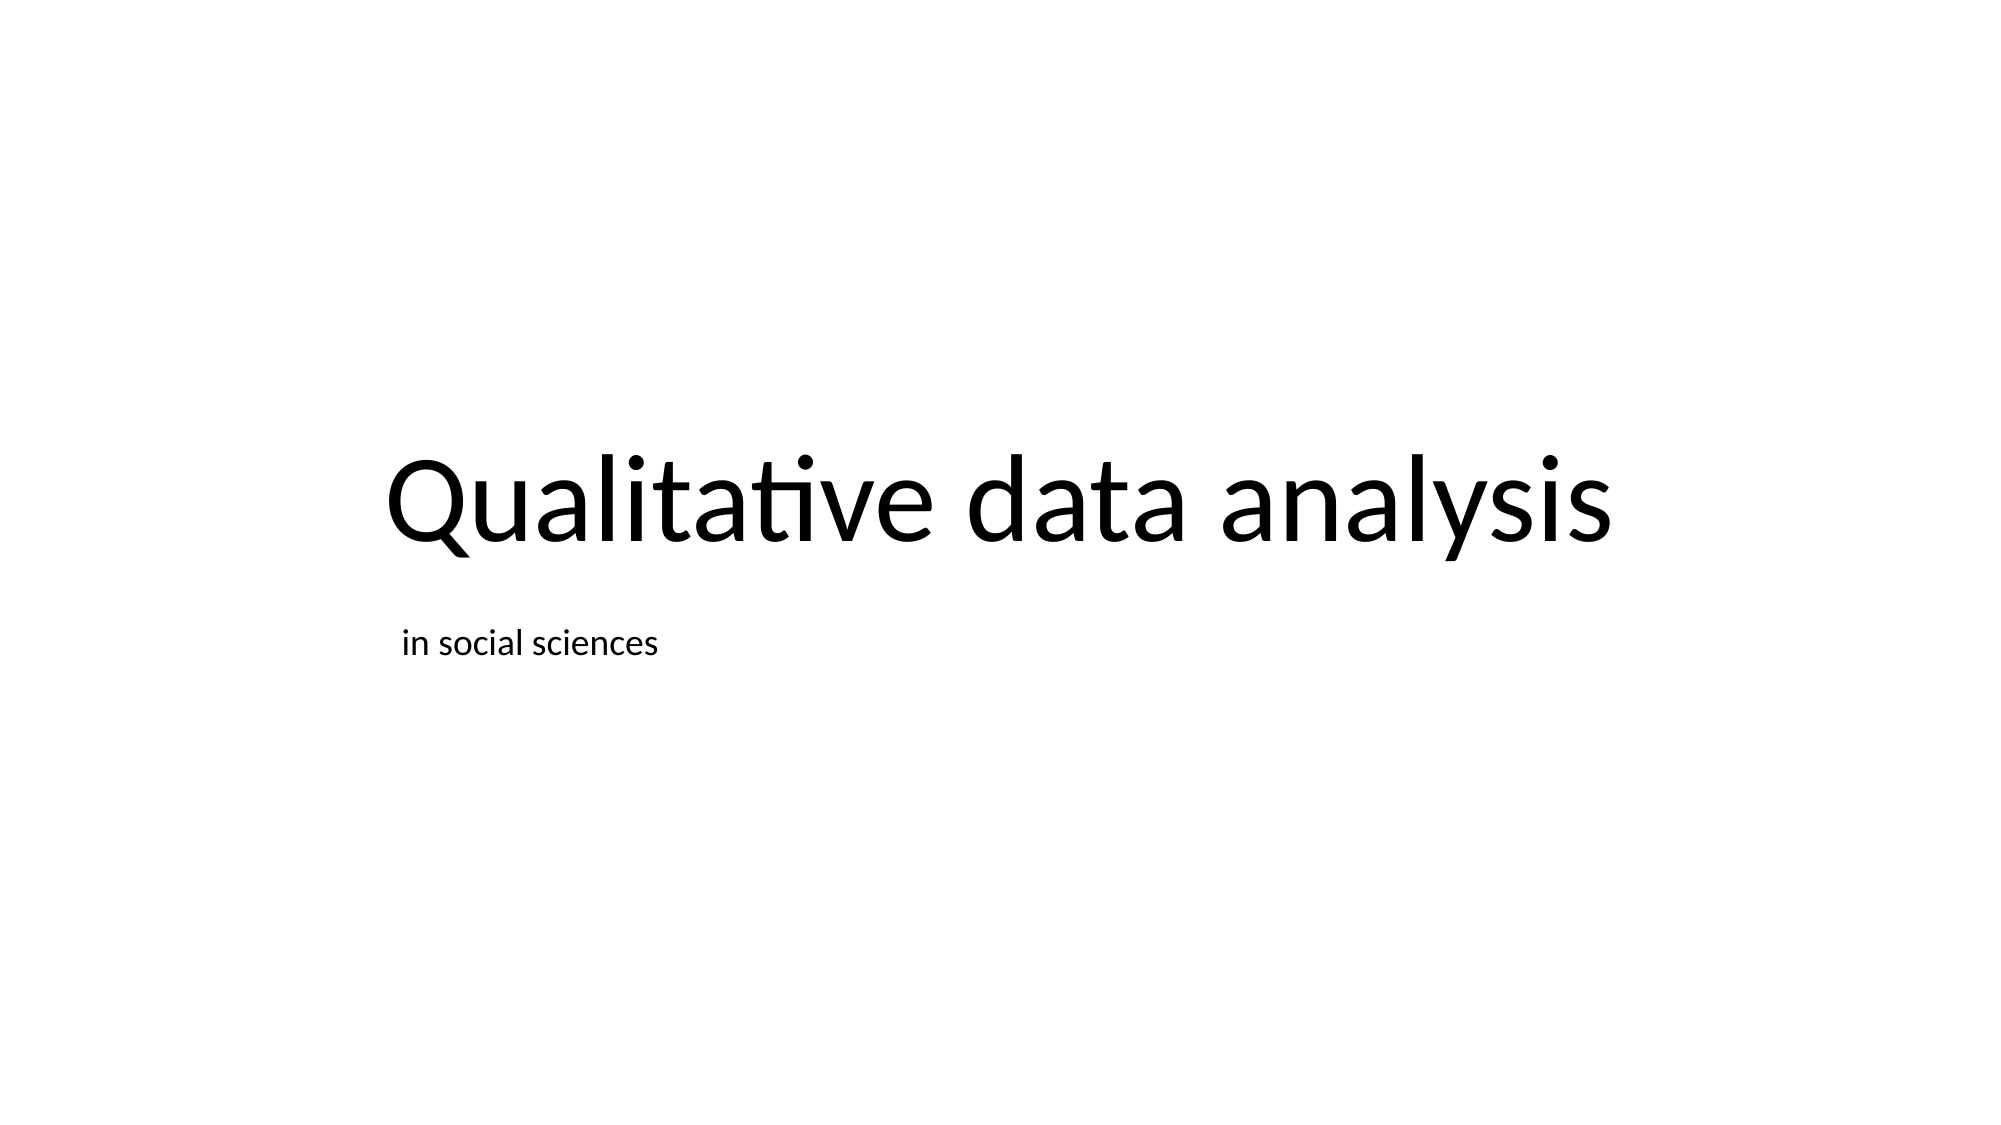

# Qualitative data analysis
in social sciences